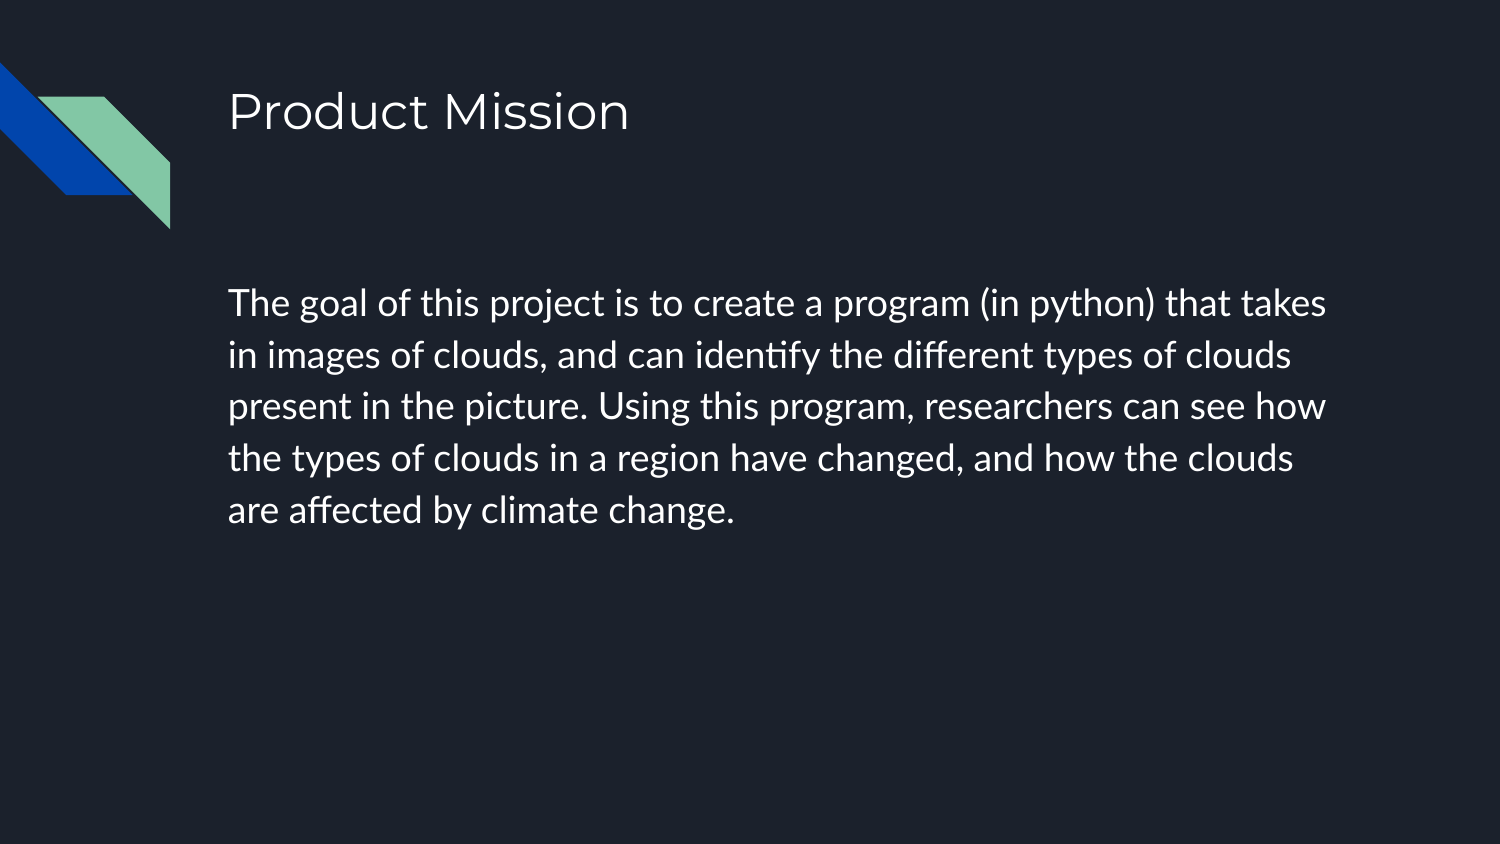

# Product Mission
The goal of this project is to create a program (in python) that takes in images of clouds, and can identify the different types of clouds present in the picture. Using this program, researchers can see how the types of clouds in a region have changed, and how the clouds are affected by climate change.